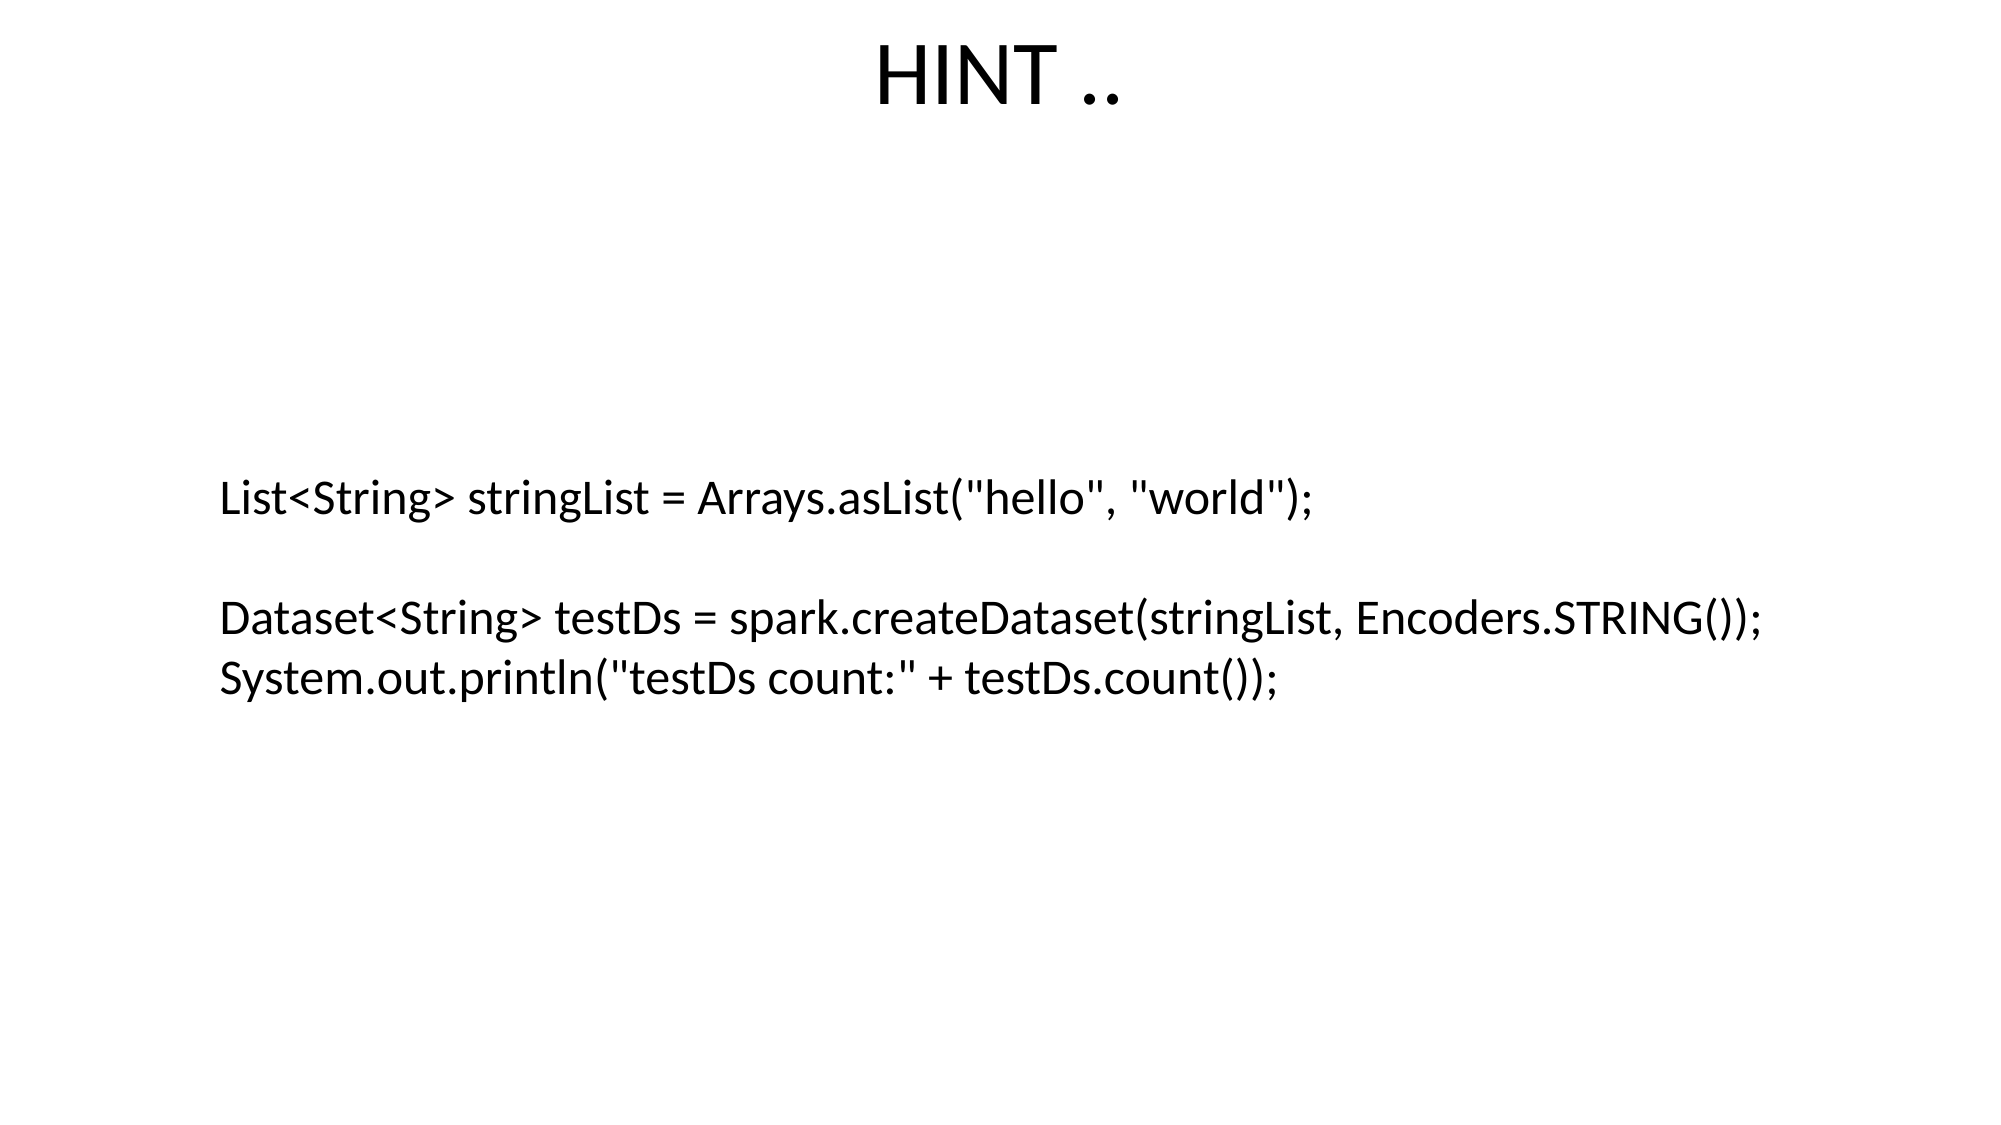

# HINT ..
List<String> stringList = Arrays.asList("hello", "world");

Dataset<String> testDs = spark.createDataset(stringList, Encoders.STRING());
System.out.println("testDs count:" + testDs.count());